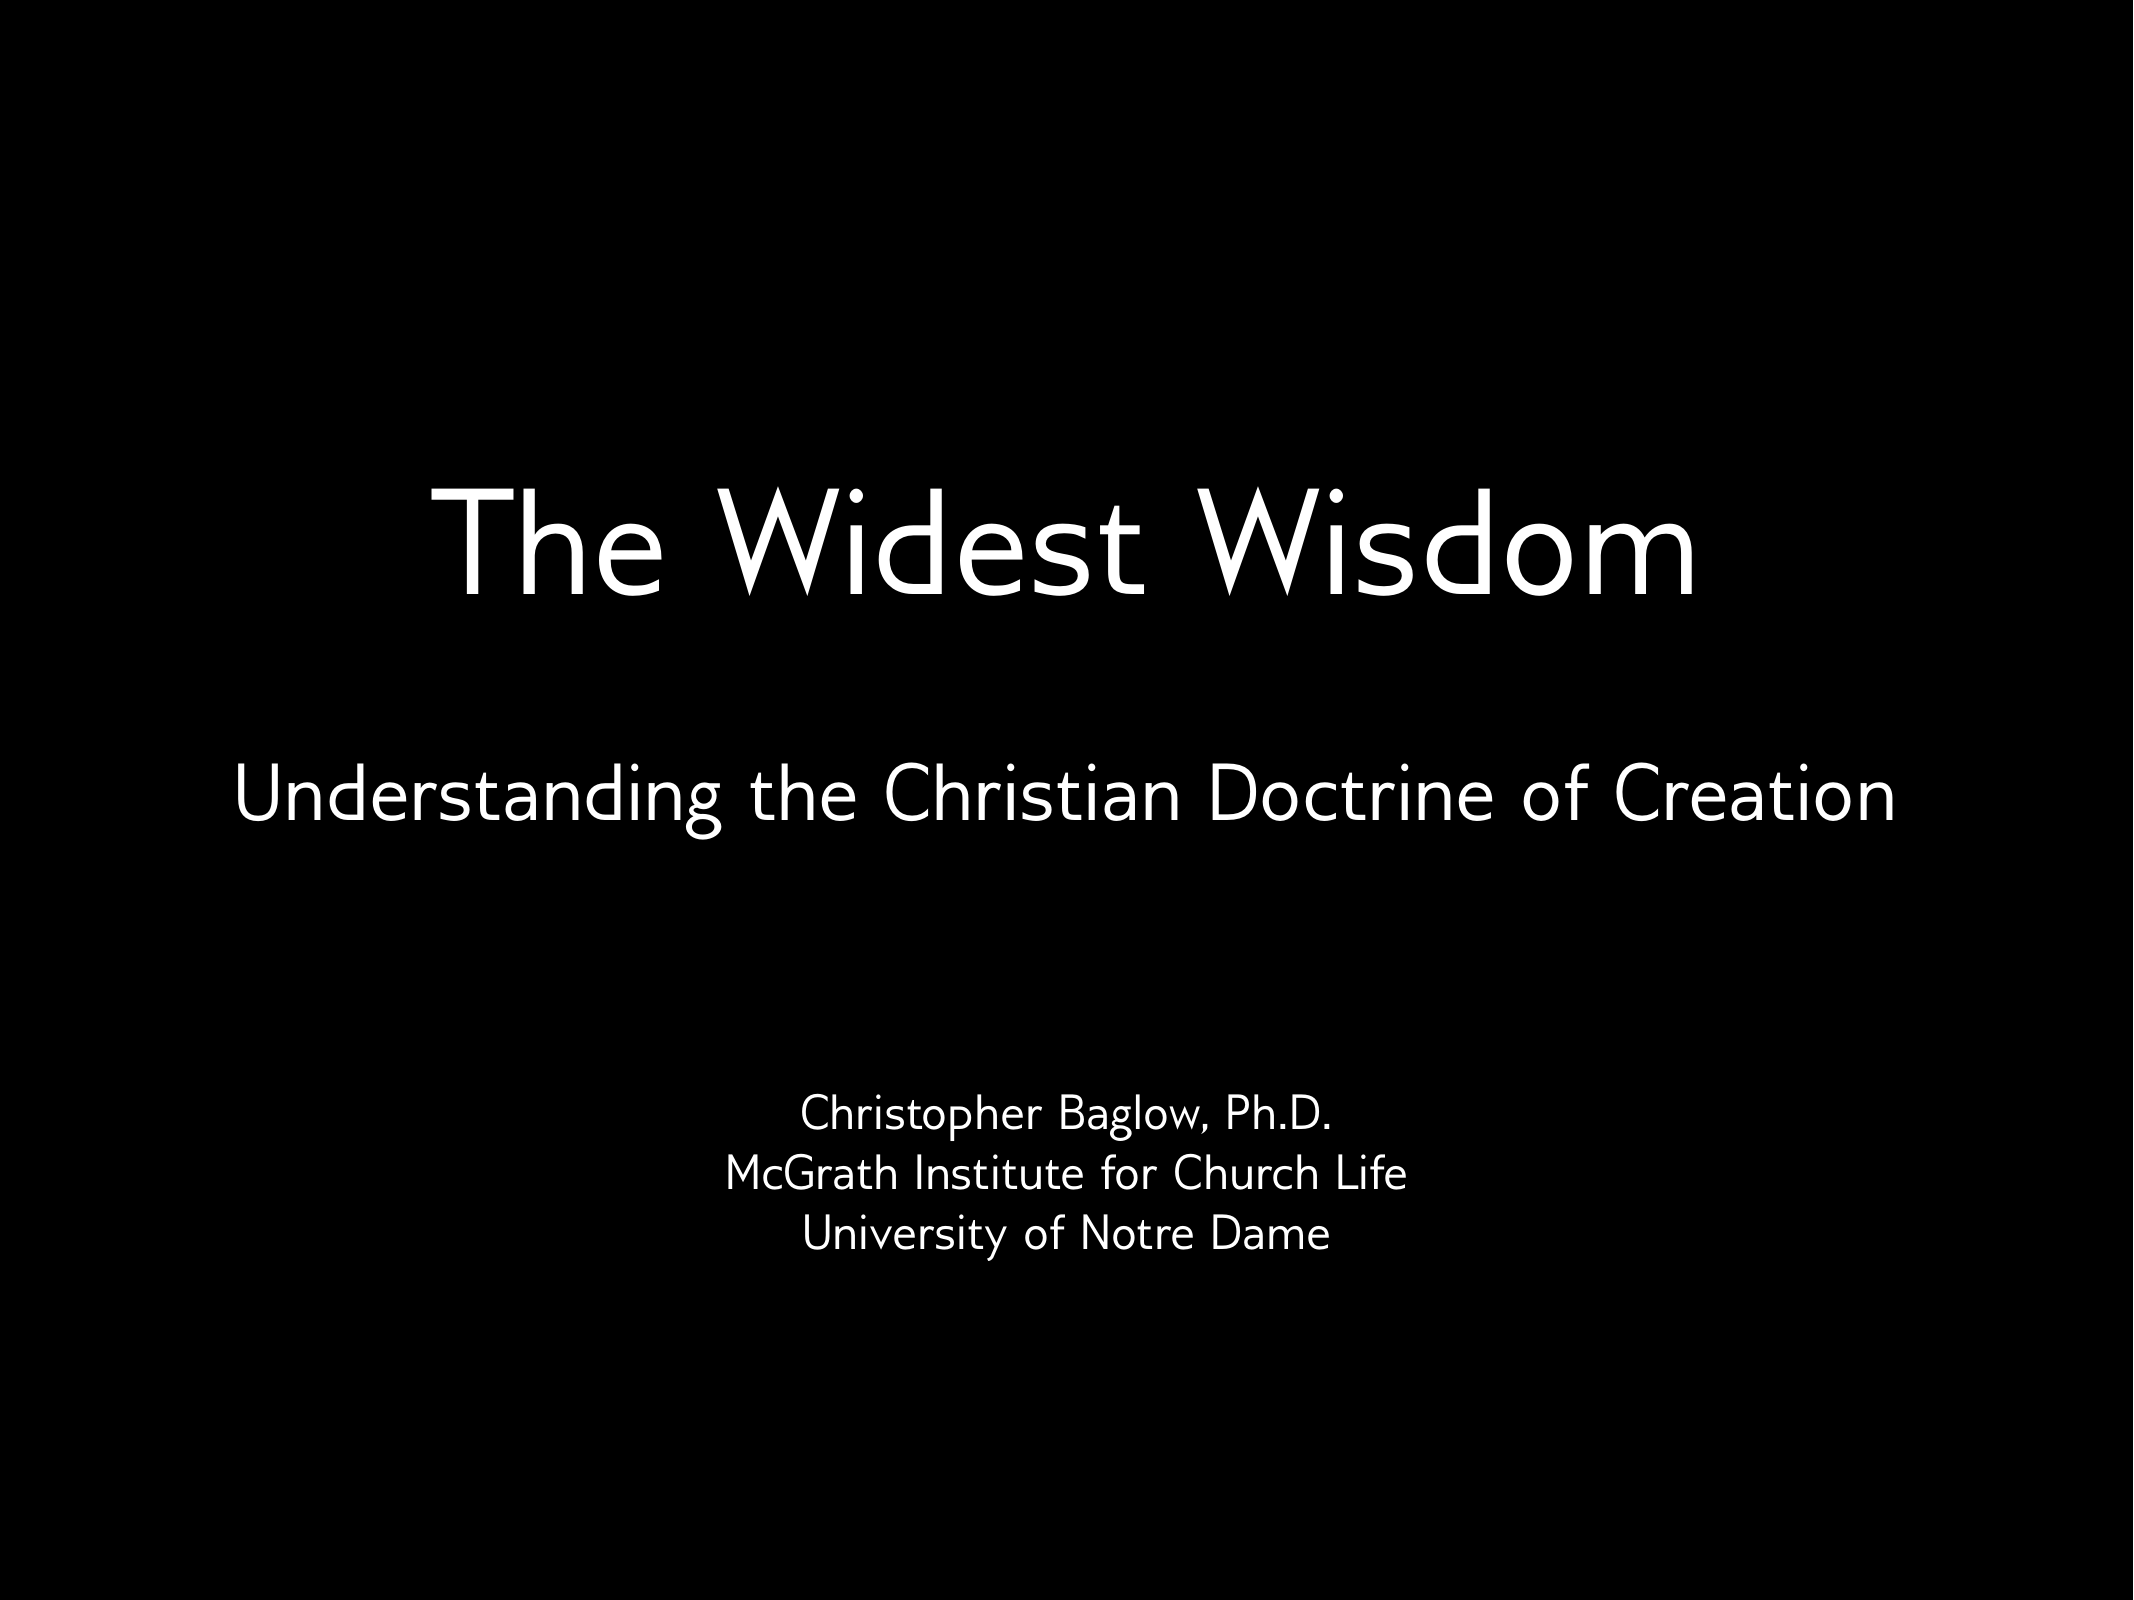

# The Widest Wisdom

Understanding the Christian Doctrine of Creation
Christopher Baglow, Ph.D.
McGrath Institute for Church Life University of Notre Dame